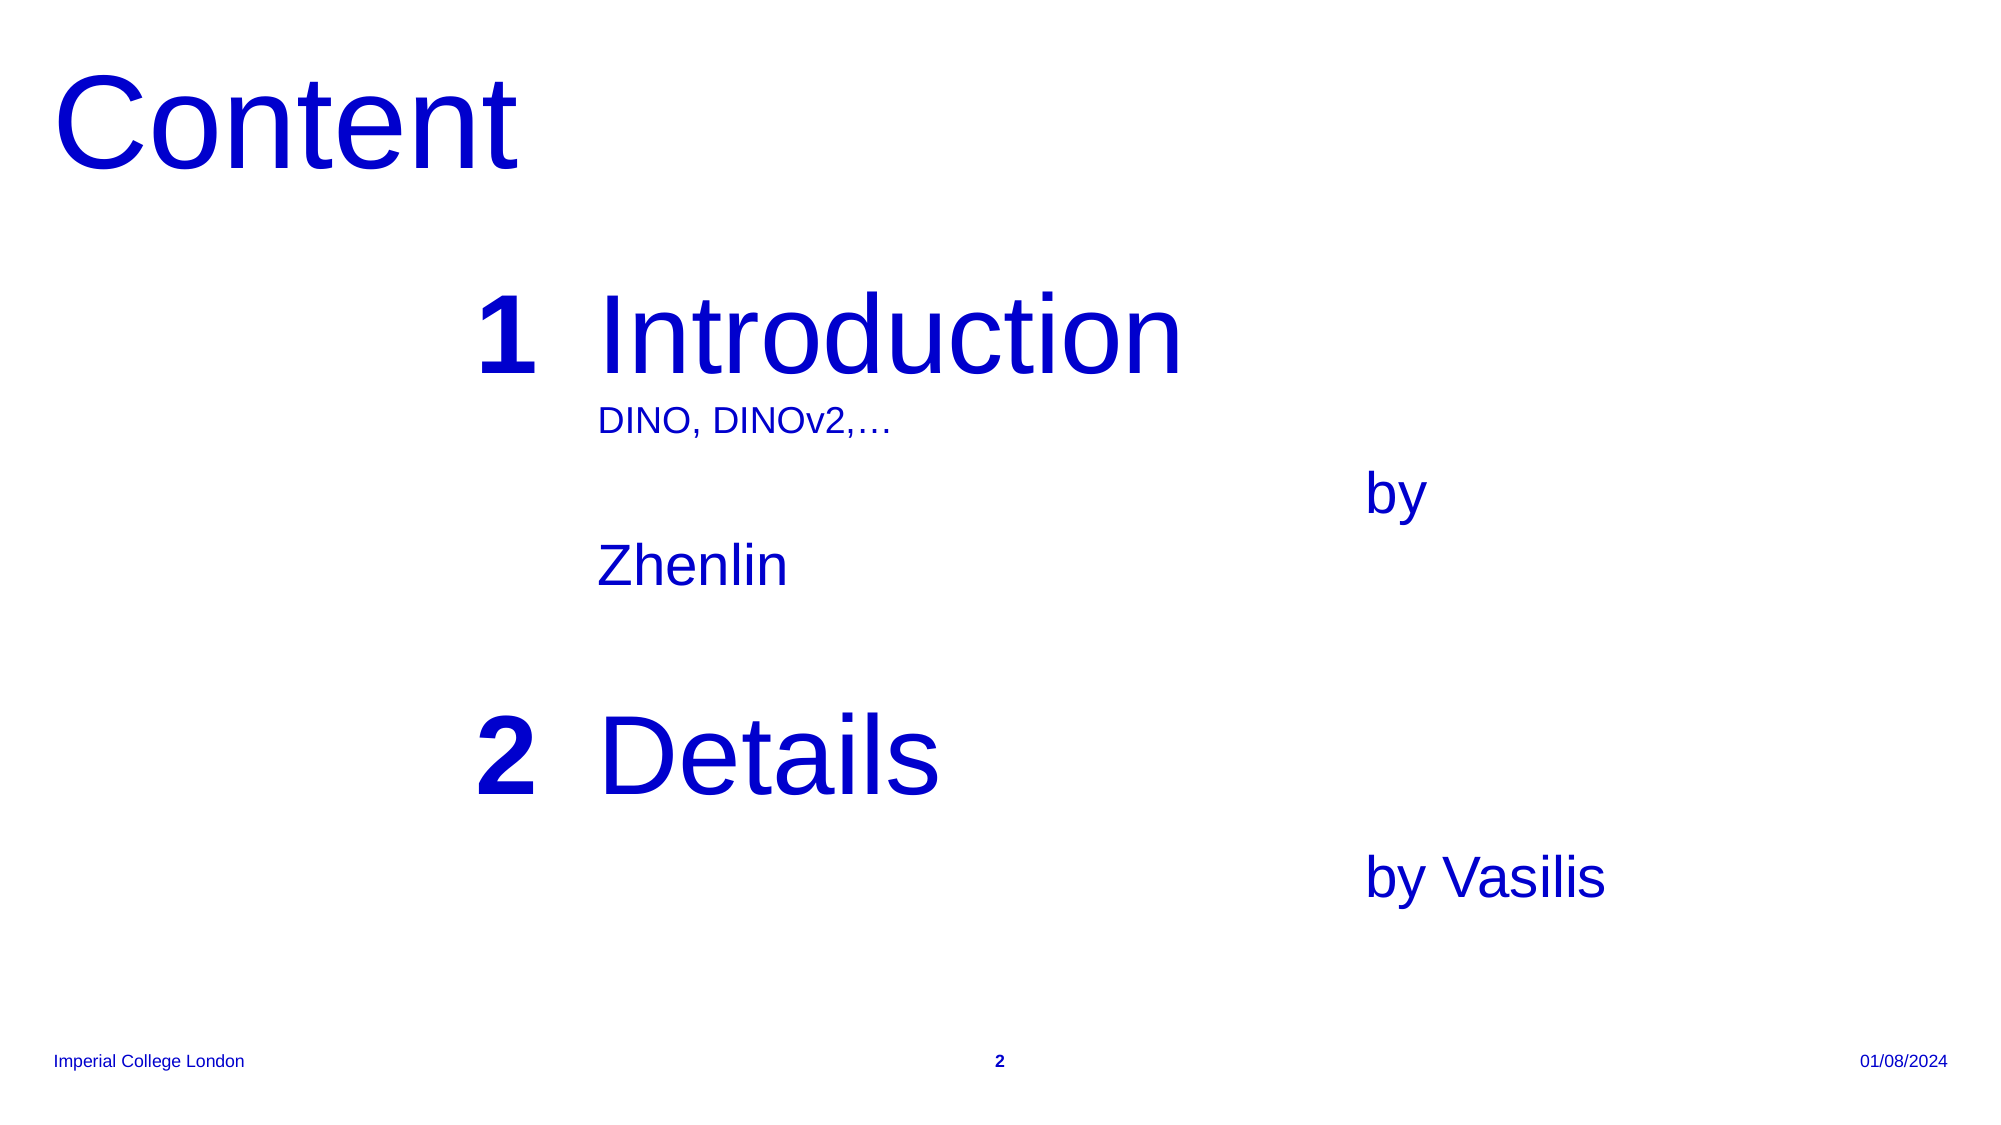

# Content
| 1 | Introduction DINO, DINOv2,… by Zhenlin |
| --- | --- |
| 2 | Details by Vasilis |
2
01/08/2024